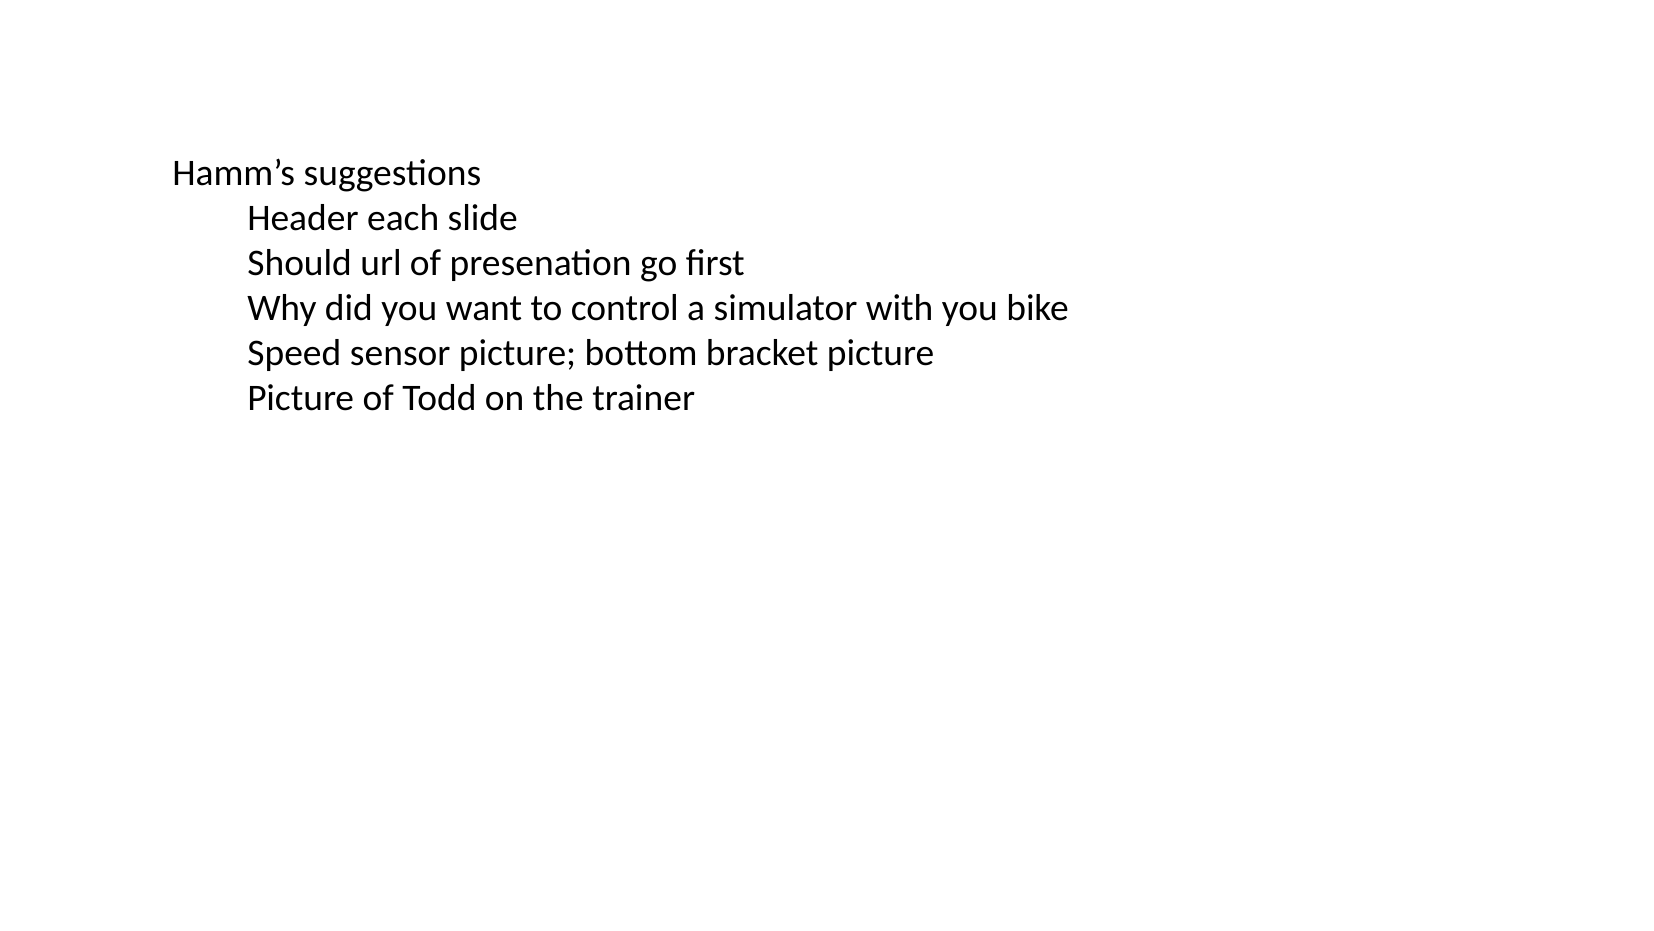

Hamm’s suggestions
Header each slide
Should url of presenation go first
Why did you want to control a simulator with you bike
Speed sensor picture; bottom bracket picture
Picture of Todd on the trainer